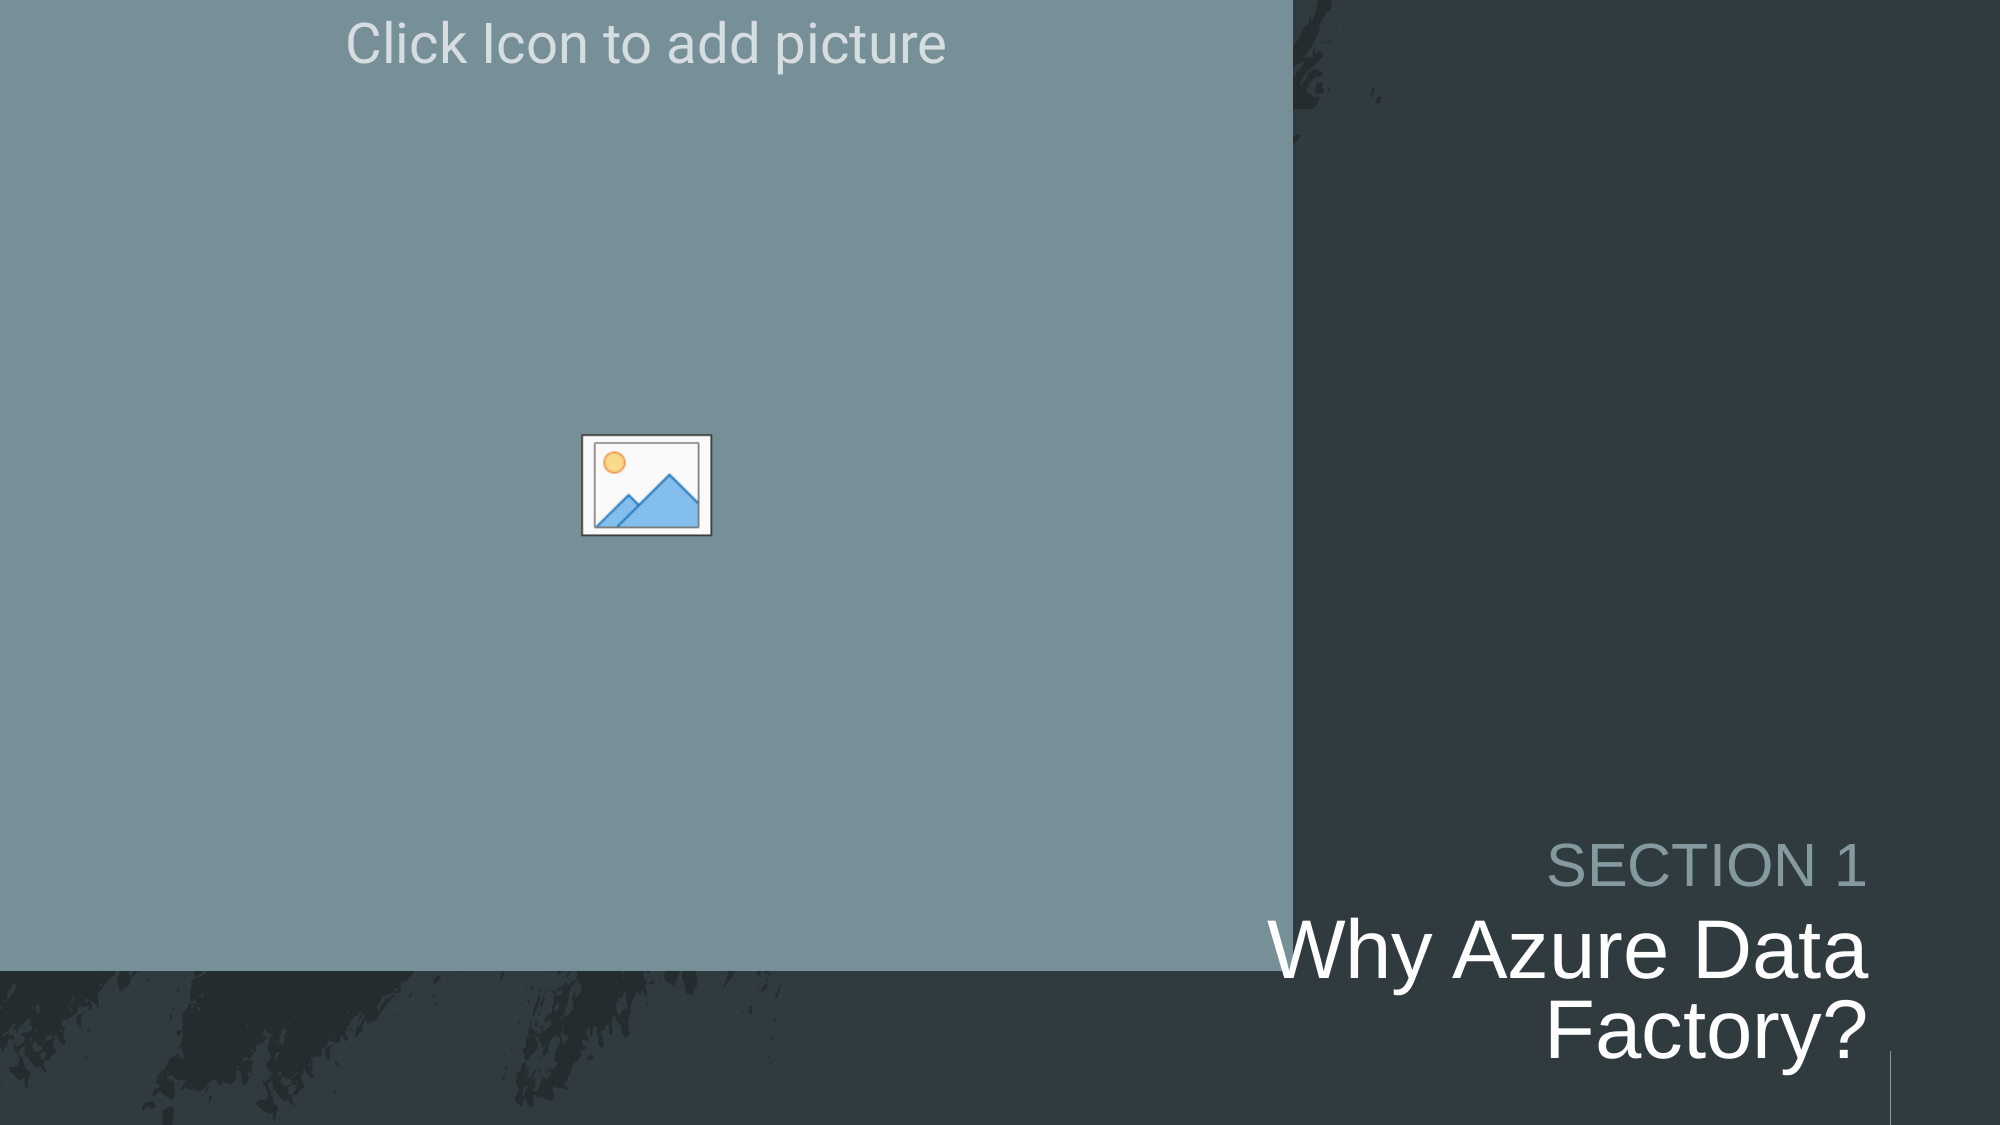

SECTION 1
# Why Azure Data Factory?